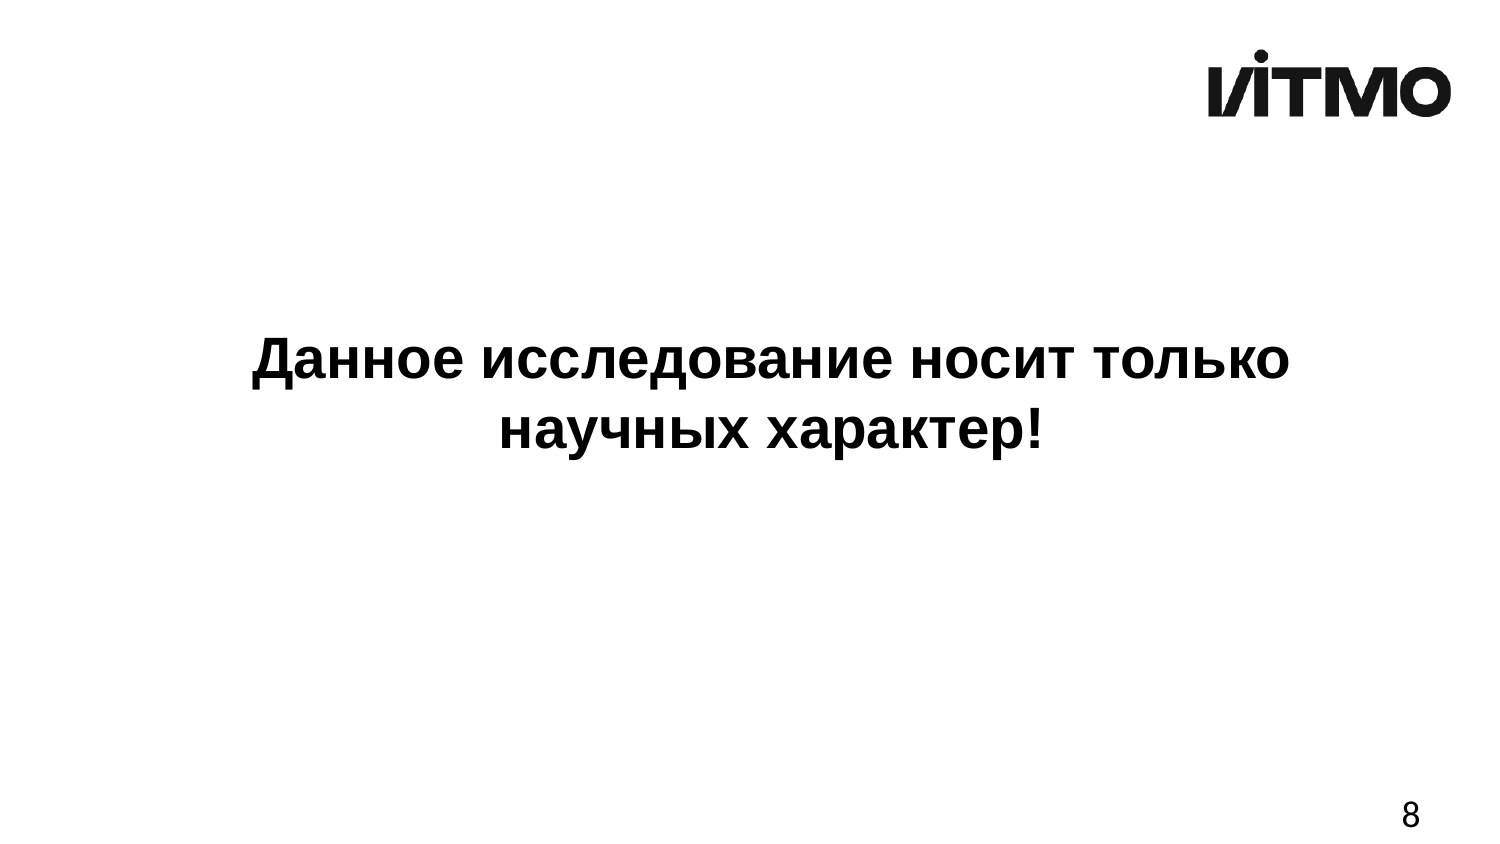

Данное исследование носит только научных характер!
8